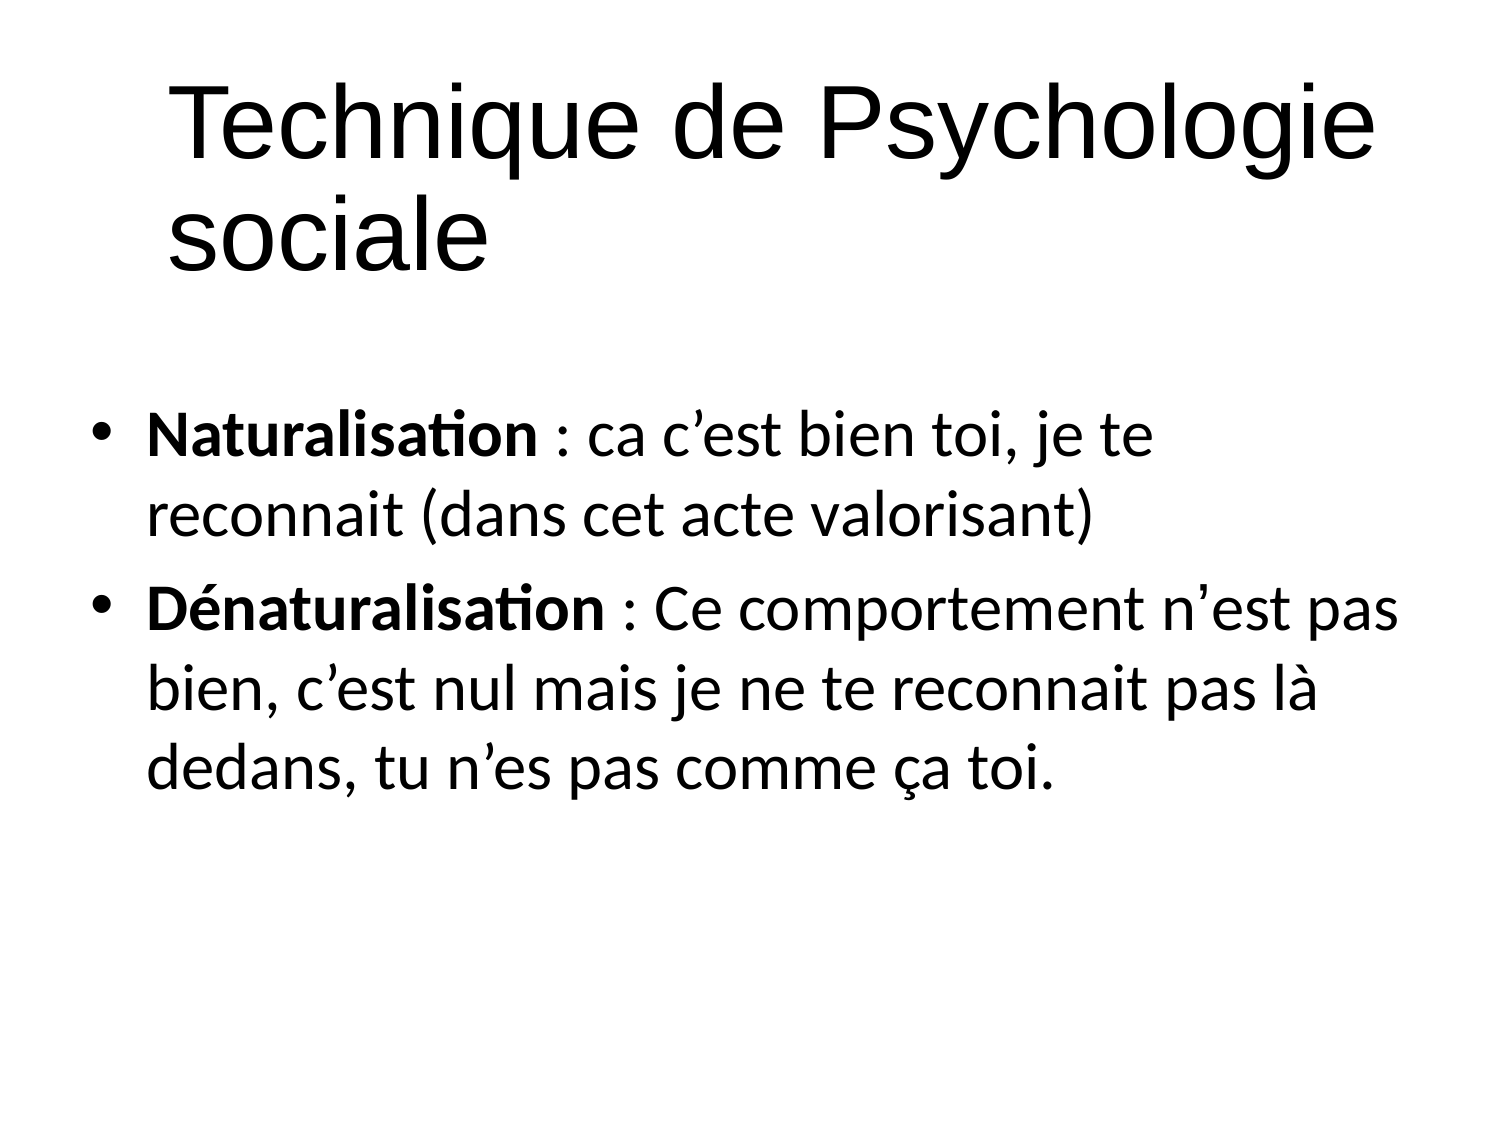

Technique de Psychologie sociale
Naturalisation : ca c’est bien toi, je te reconnait (dans cet acte valorisant)
Dénaturalisation : Ce comportement n’est pas bien, c’est nul mais je ne te reconnait pas là dedans, tu n’es pas comme ça toi.